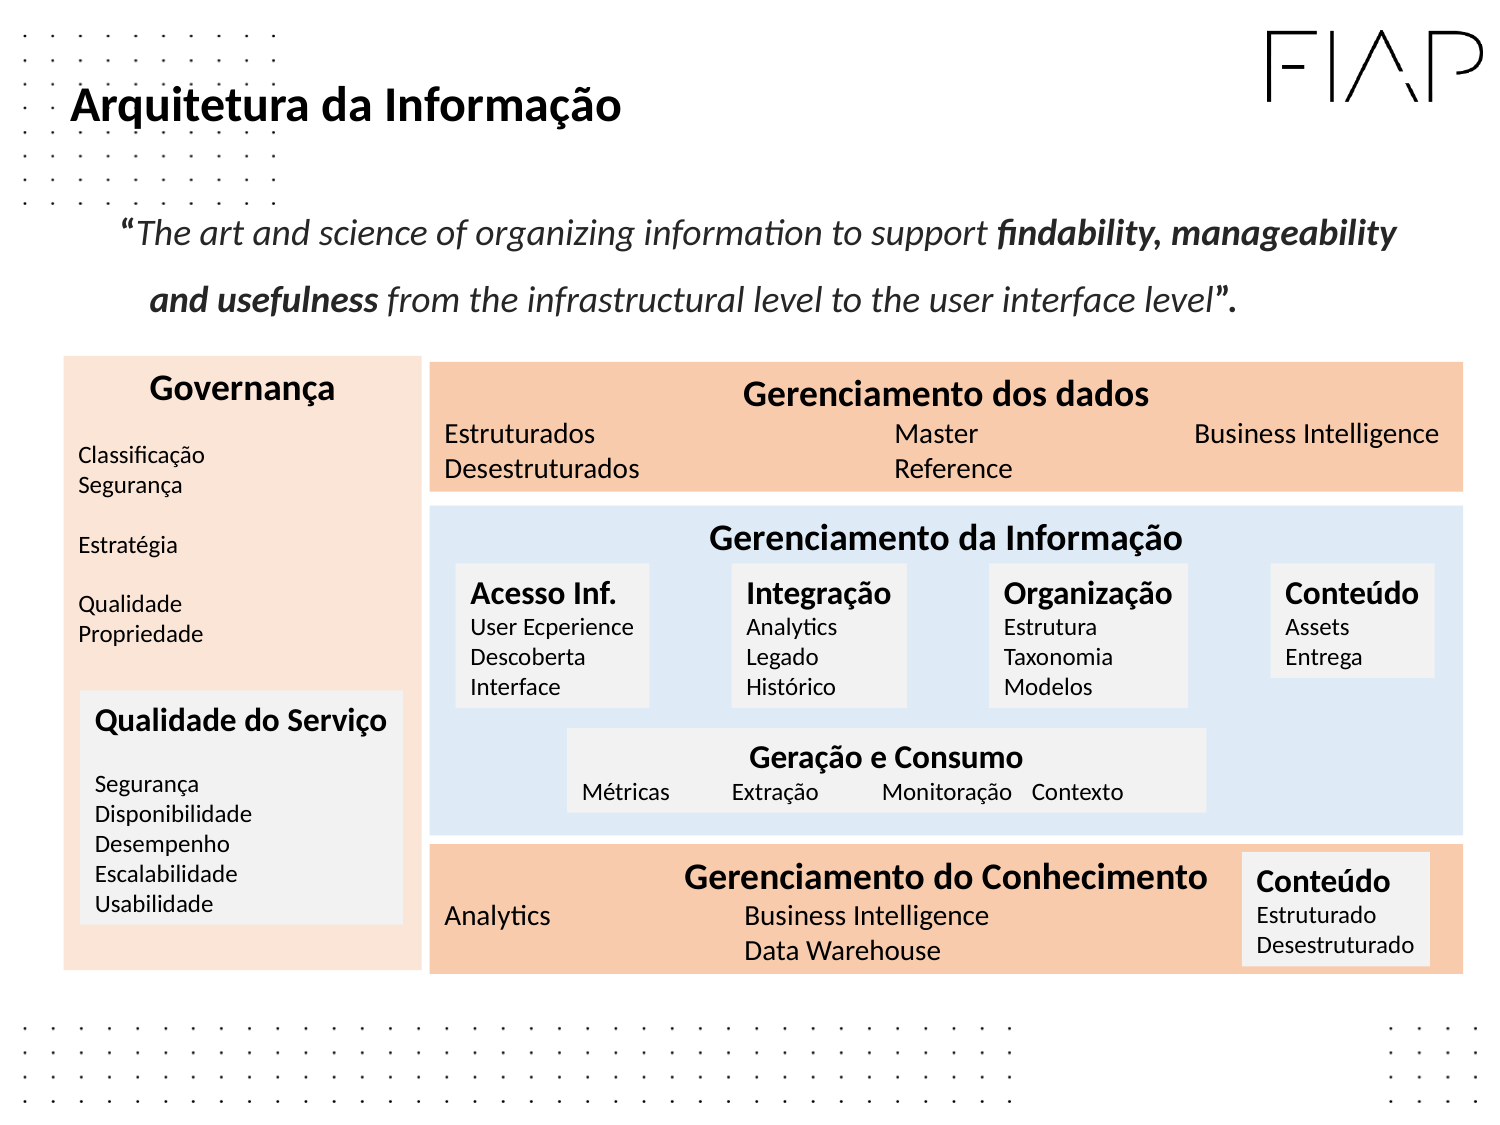

# Arquitetura da Informação
“The art and science of organizing information to support findability, manageability and usefulness from the infrastructural level to the user interface level”.
Governança

Classificação
Segurança

Estratégia

Qualidade
Propriedade

Gerenciamento dos dados
Estruturados		Master		Business Intelligence
Desestruturados		Reference
Gerenciamento da Informação

Acesso Inf.
User Ecperience
Descoberta
Interface
Integração
Analytics
Legado
Histórico
Organização
Estrutura
Taxonomia
Modelos
Conteúdo
Assets
Entrega
Qualidade do Serviço

Segurança
Disponibilidade
Desempenho
Escalabilidade
Usabilidade
Geração e Consumo
Métricas	Extração	Monitoração	Contexto
Gerenciamento do Conhecimento
Analytics		Business Intelligence
		Data Warehouse
Conteúdo
Estruturado
Desestruturado